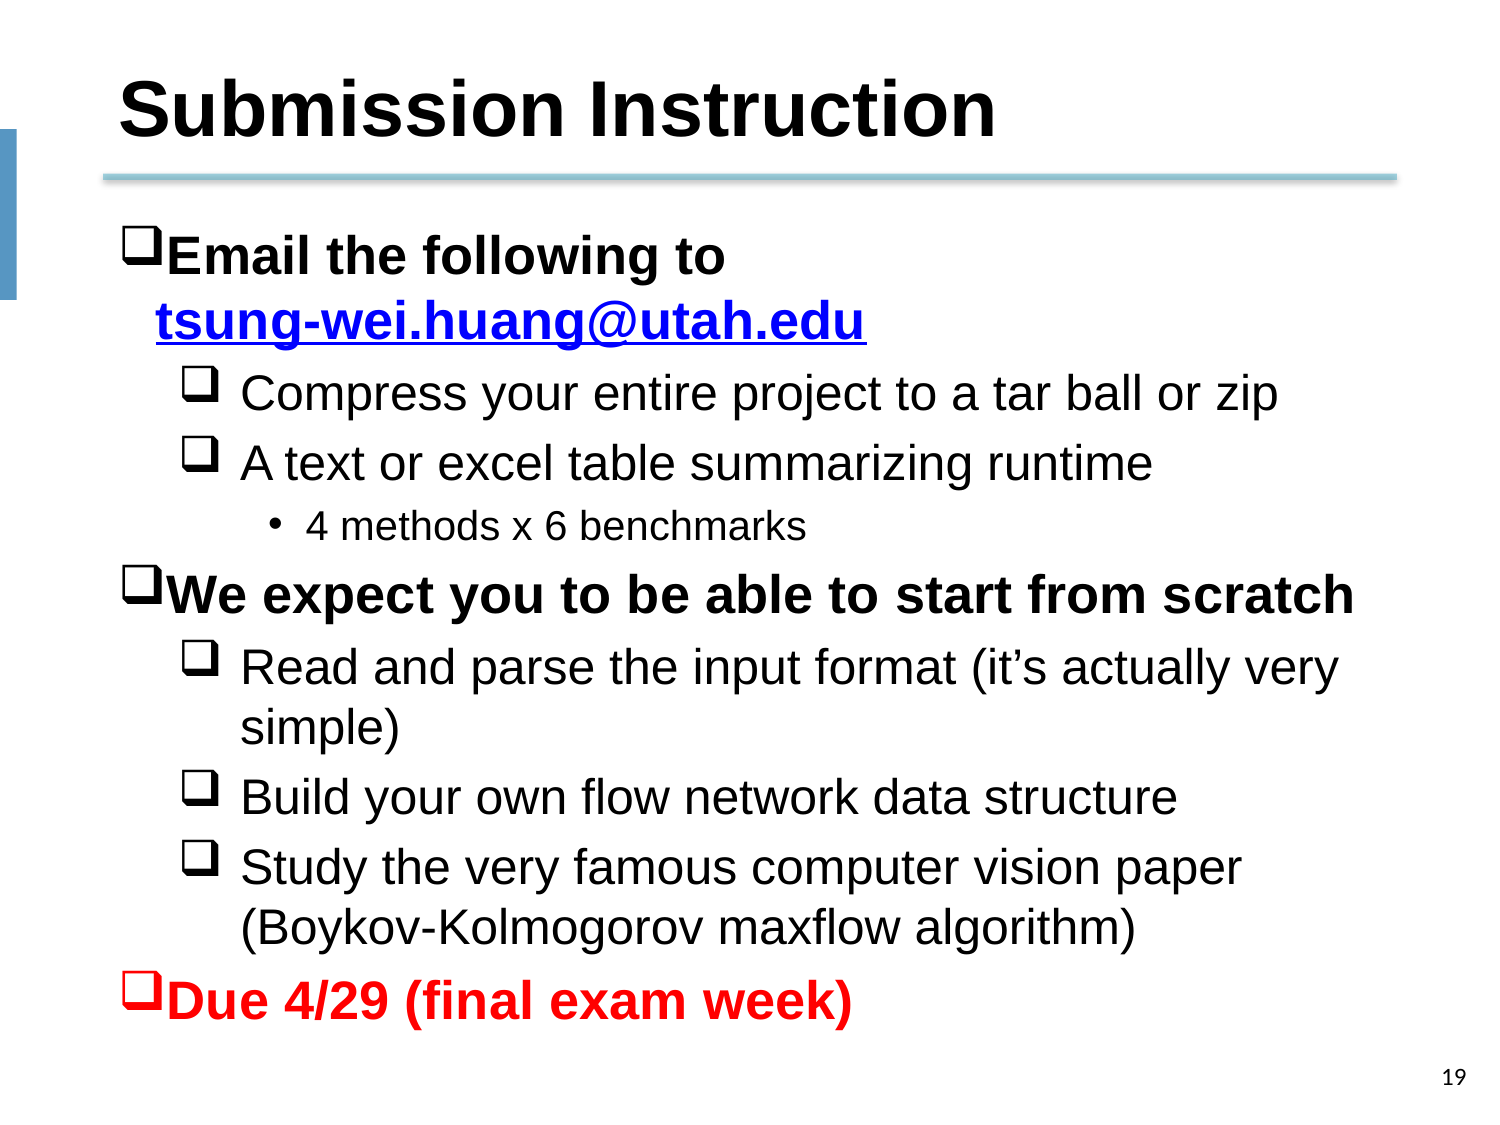

# Submission Instruction
Email the following to tsung-wei.huang@utah.edu
Compress your entire project to a tar ball or zip
A text or excel table summarizing runtime
4 methods x 6 benchmarks
We expect you to be able to start from scratch
Read and parse the input format (it’s actually very simple)
Build your own flow network data structure
Study the very famous computer vision paper (Boykov-Kolmogorov maxflow algorithm)
Due 4/29 (final exam week)
19